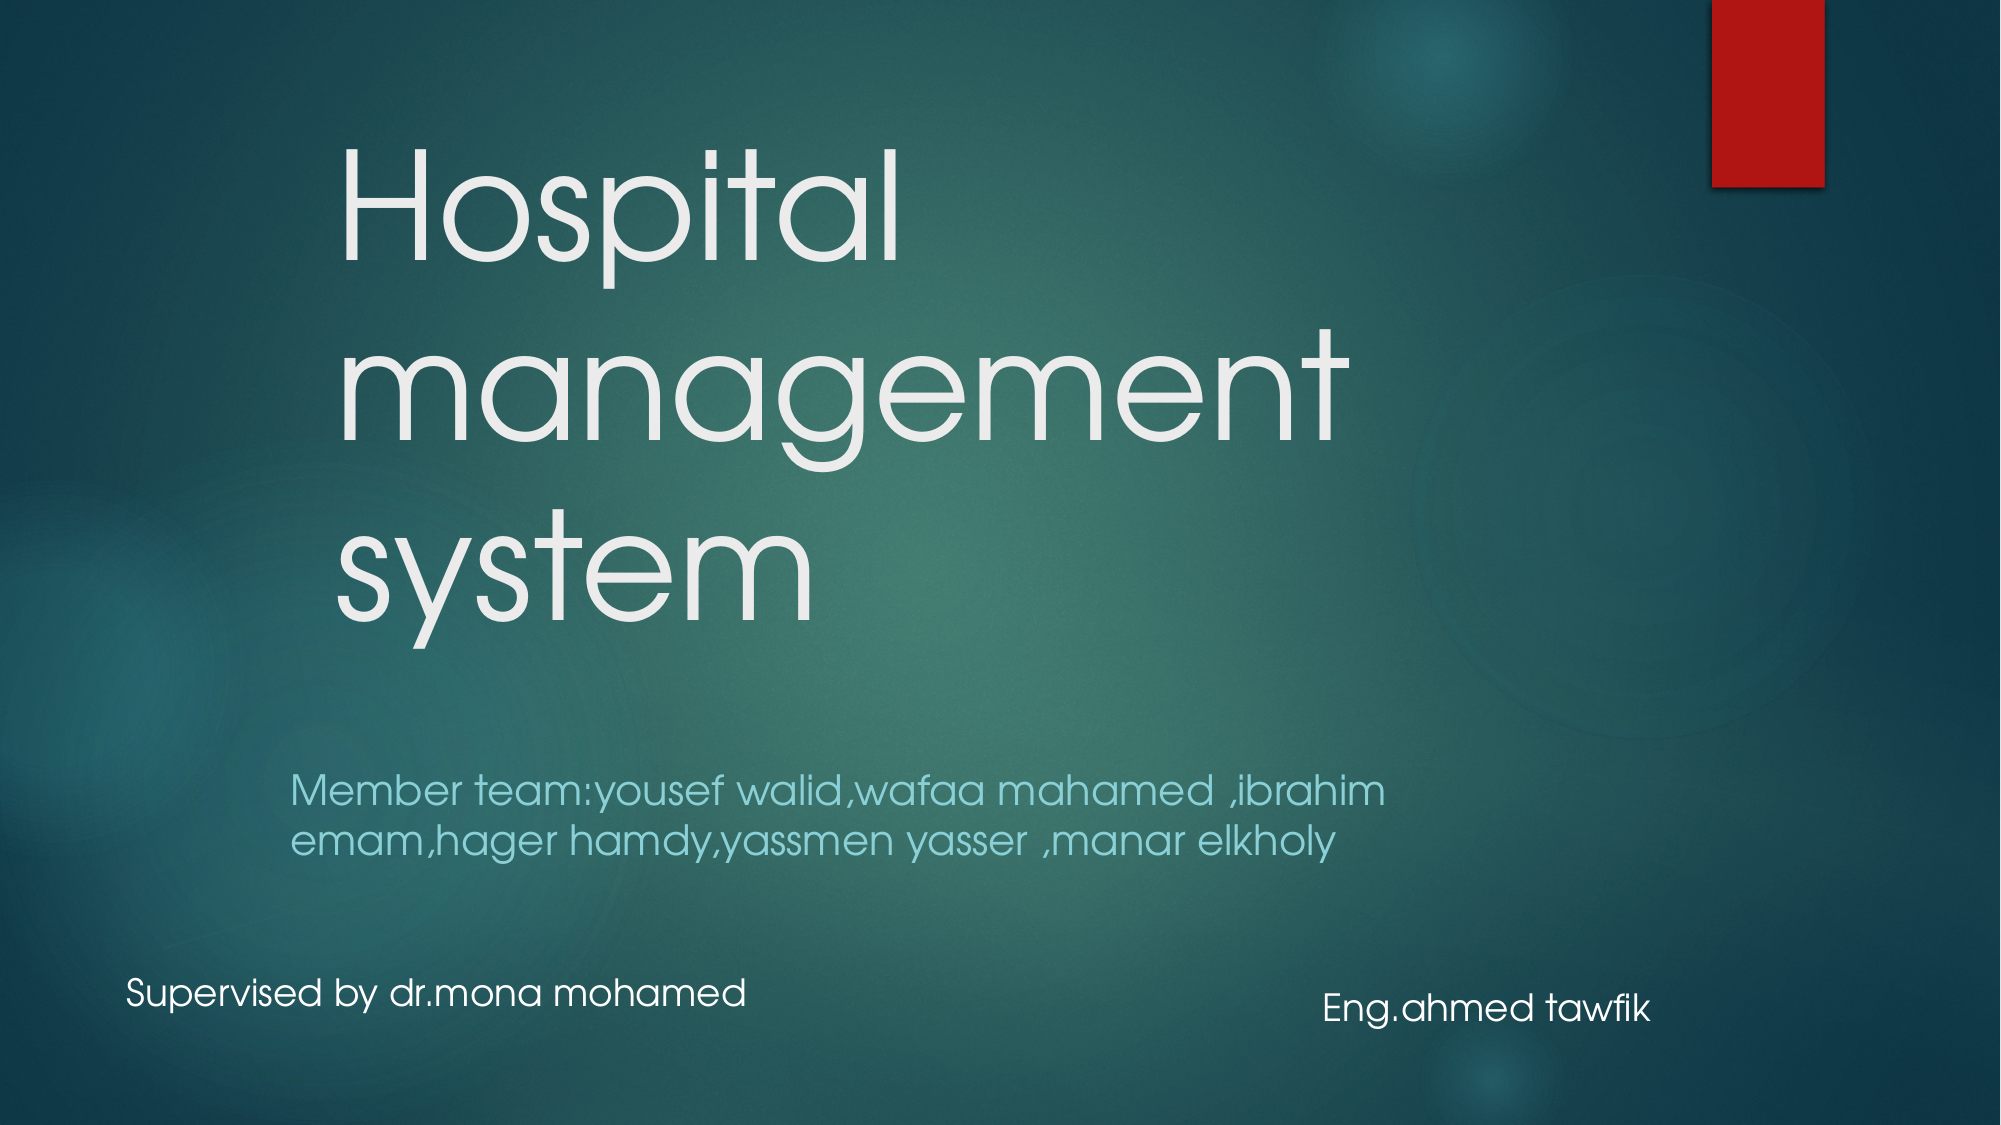

# Hospital management system
Member team:yousef walid,wafaa mahamed ,ibrahim emam,hager hamdy,yassmen yasser ,manar elkholy
Supervised by dr.mona mohamed
Eng.ahmed tawfik